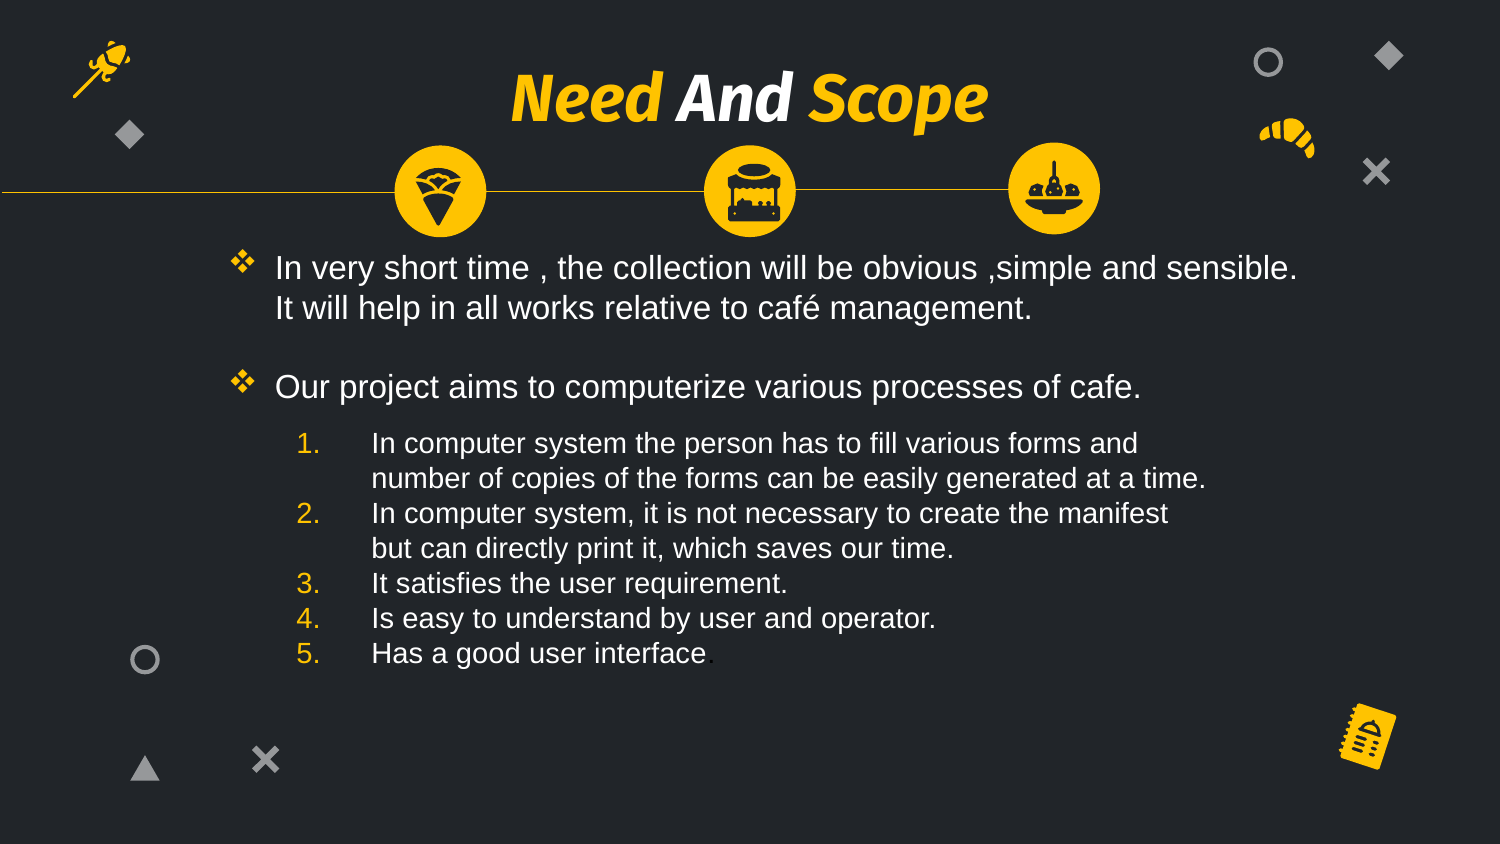

# Need And Scope

In very short time , the collection will be obvious ,simple and sensible. It will help in all works relative to café management.

Our project aims to computerize various processes of cafe.

In computer system the person has to fill various forms and number of copies of the forms can be easily generated at a time.
In computer system, it is not necessary to create the manifest but can directly print it, which saves our time.
It satisfies the user requirement.
Is easy to understand by user and operator.
Has a good user interface.